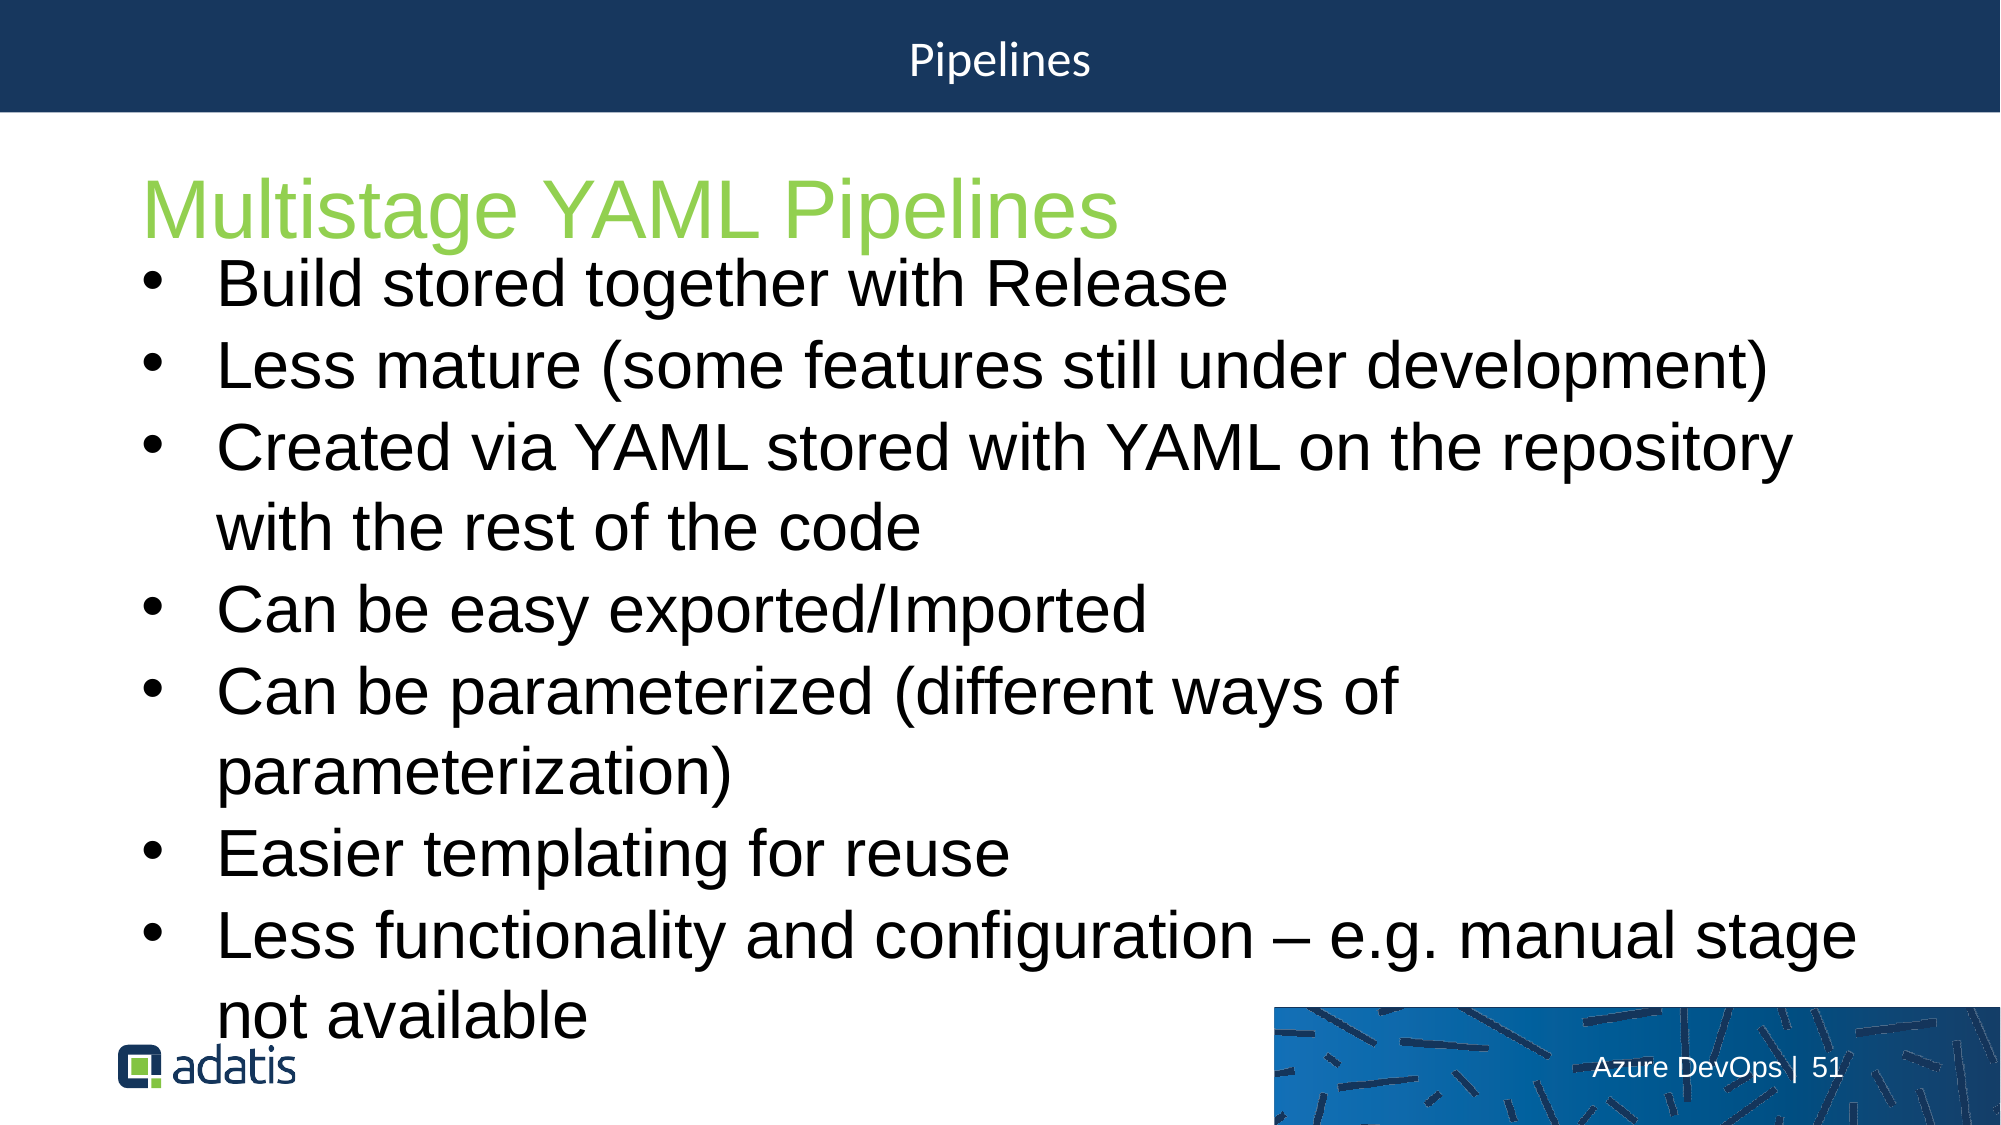

Pipelines
Multistage YAML Pipelines

Build stored together with Release
Less mature (some features still under development)
Created via YAML stored with YAML on the repository with the rest of the code
Can be easy exported/Imported
Can be parameterized (different ways of parameterization)
Easier templating for reuse
Less functionality and configuration – e.g. manual stage not available
Azure DevOps | 51